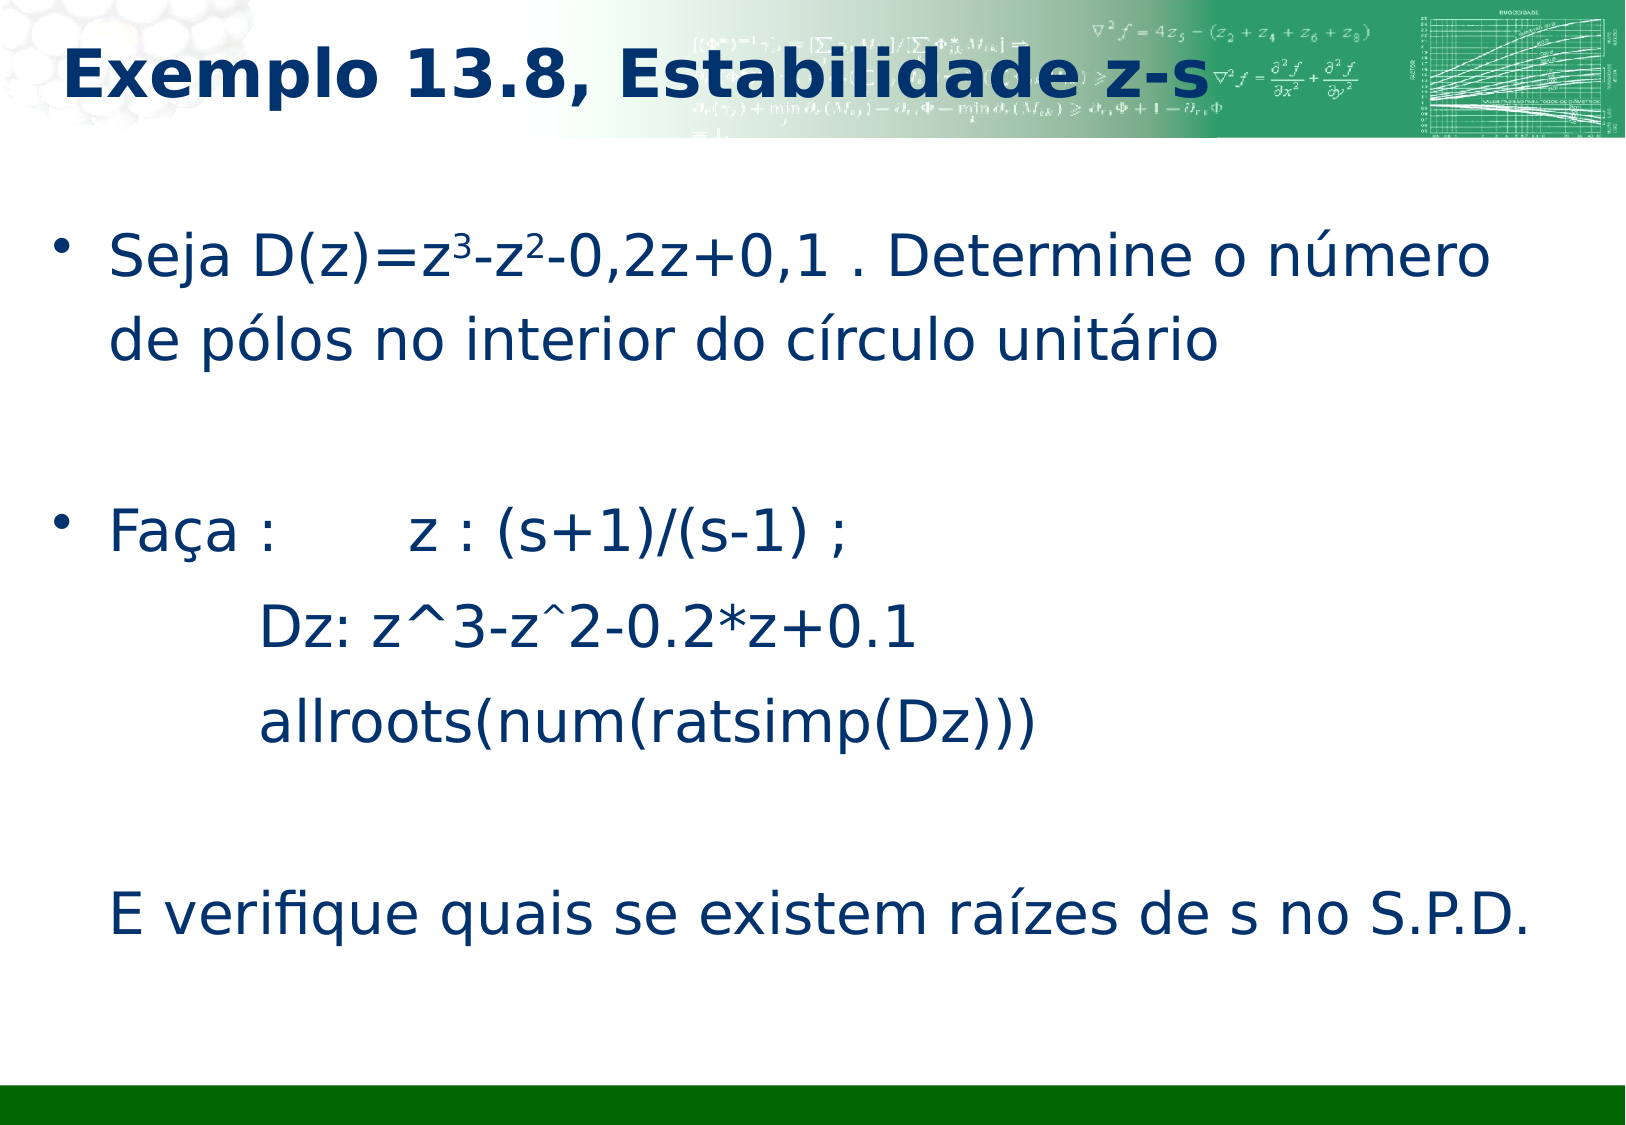

# Exemplo 13.8, Estabilidade z-s
Seja D(z)=z3-z2-0,2z+0,1 . Determine o número de pólos no interior do círculo unitário

Faça : 	z : (s+1)/(s-1) ;
         	Dz: z^3-z^2-0.2*z+0.1
  	     	allroots(num(ratsimp(Dz)))

	E verifique quais se existem raízes de s no S.P.D.